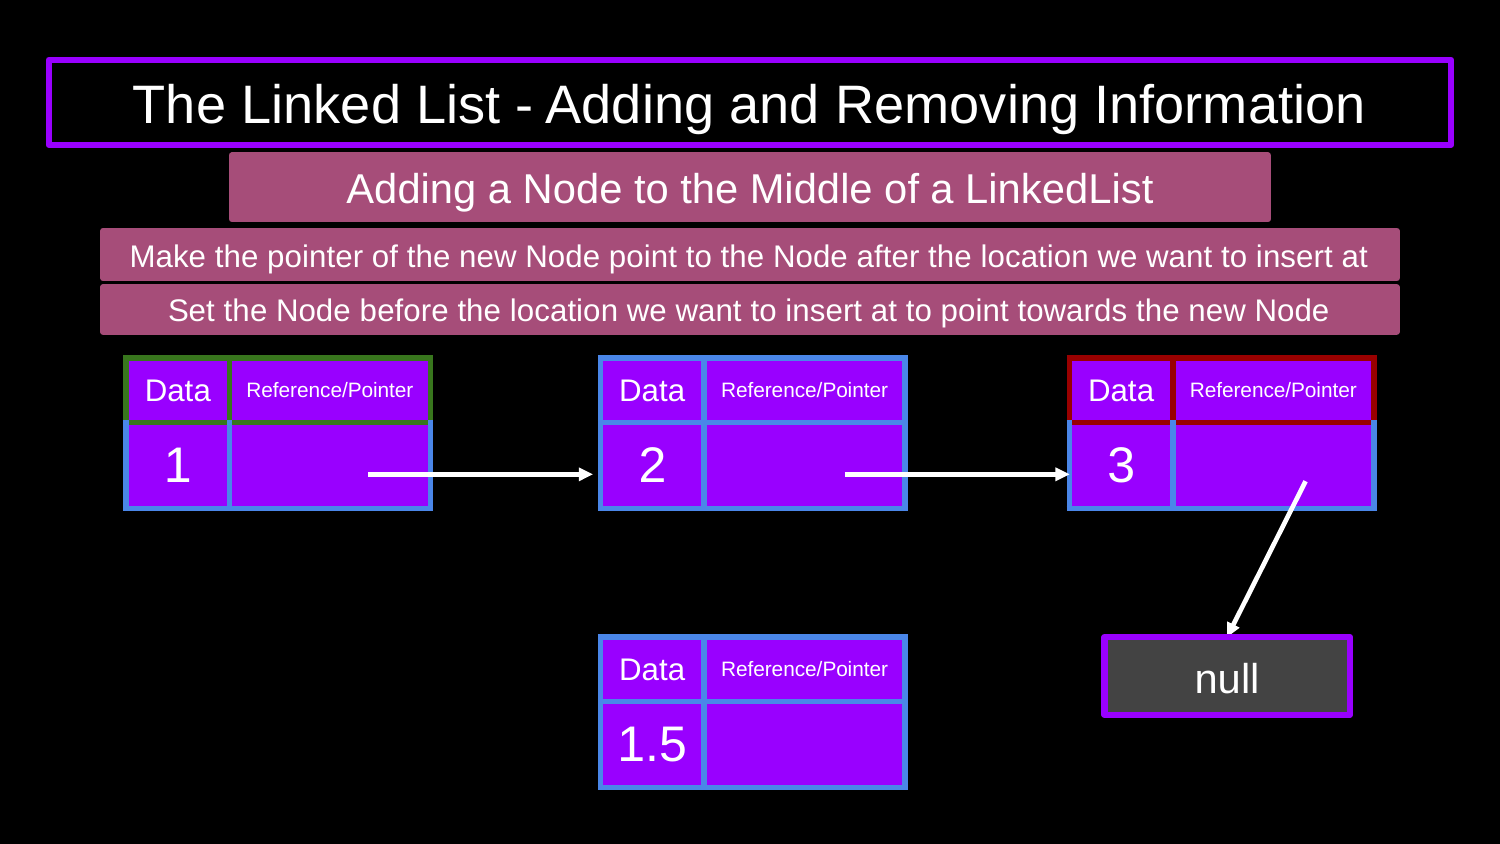

# The Linked List - Adding and Removing Information
Adding a Node to the Middle of a LinkedList
Make the pointer of the new Node point to the Node after the location we want to insert at
Set the Node before the location we want to insert at to point towards the new Node
| Data | Reference/Pointer |
| --- | --- |
| 1 |  |
| Data | Reference/Pointer |
| --- | --- |
| 2 |  |
| Data | Reference/Pointer |
| --- | --- |
| 3 |  |
| Data | Reference/Pointer |
| --- | --- |
| 1.5 |  |
null